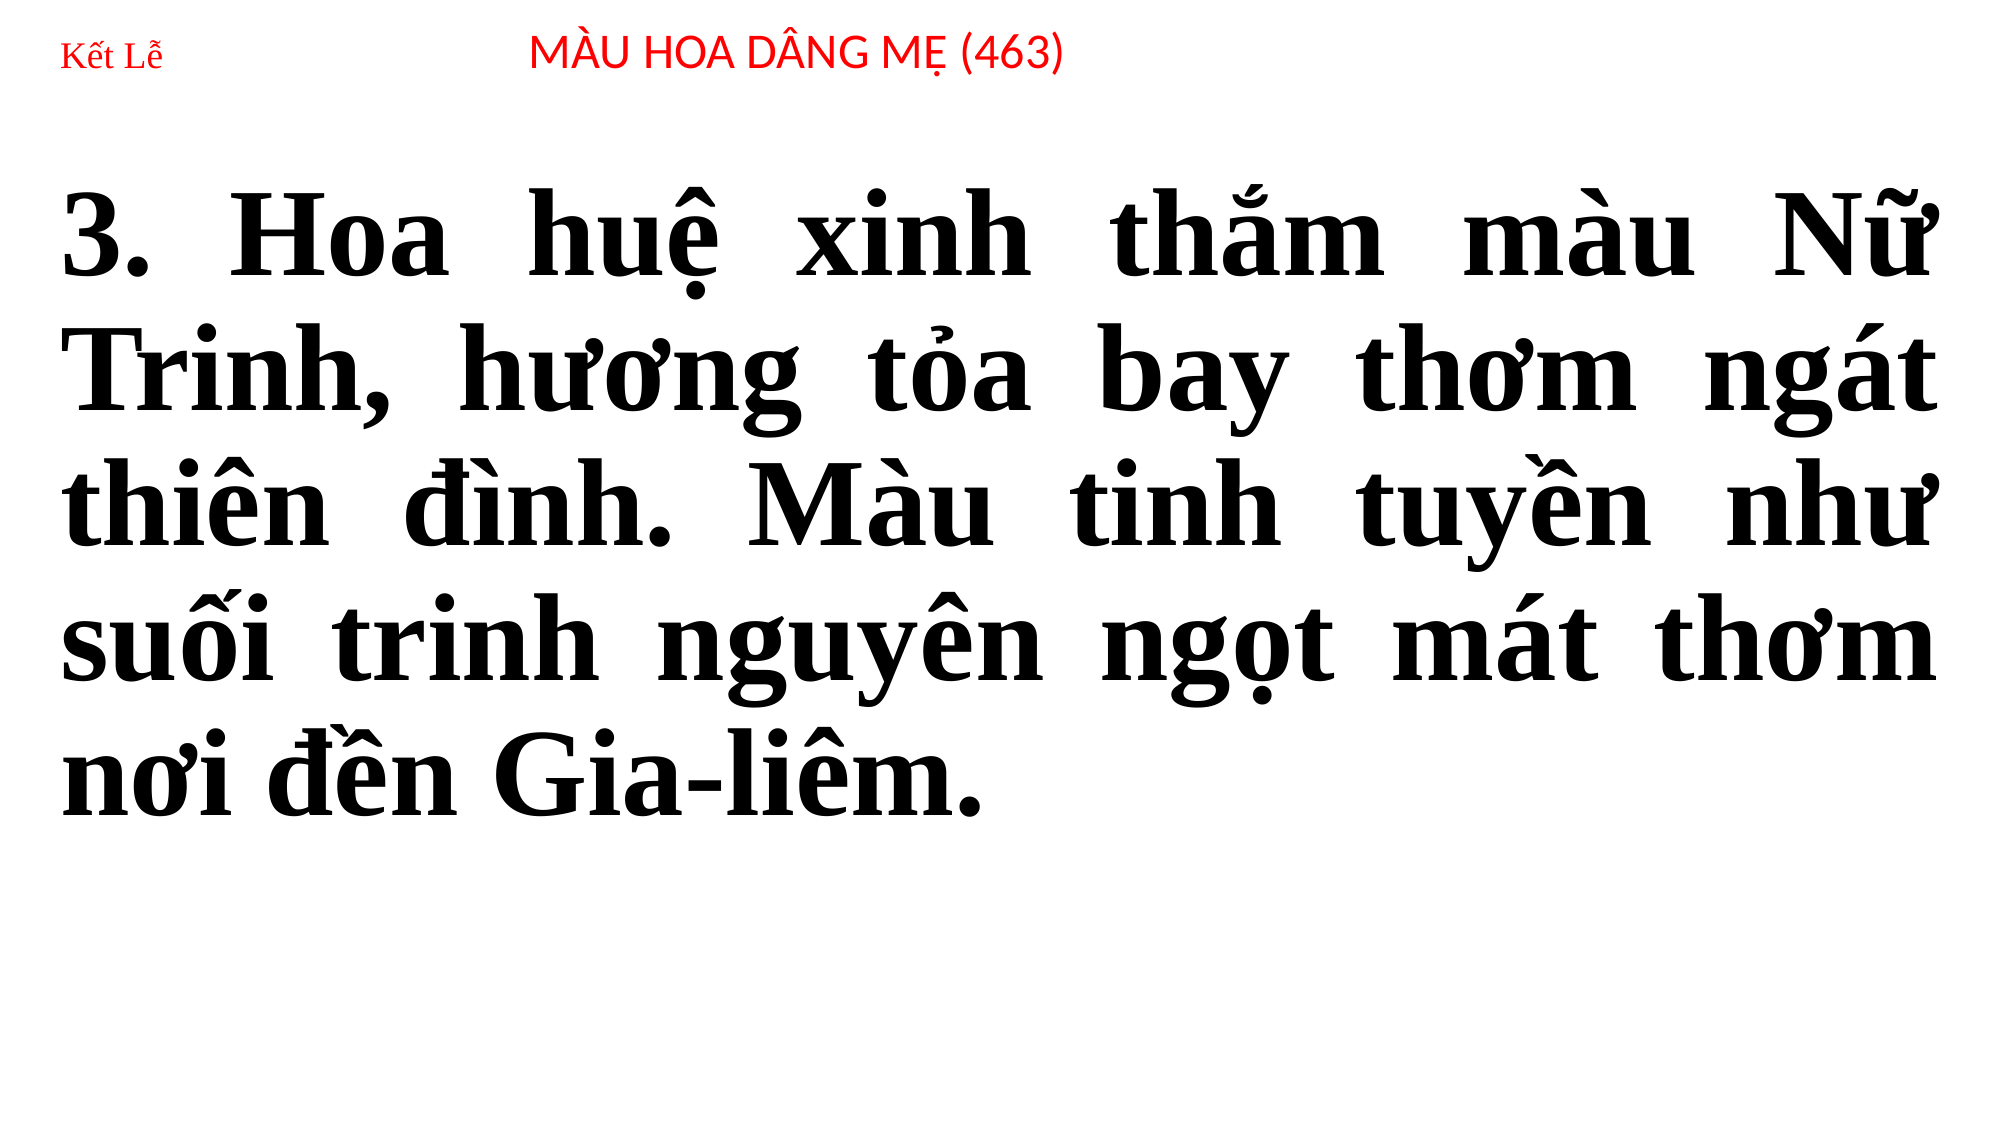

# Kết Lễ                            	  MÀU HOA DÂNG MẸ (463)
3. Hoa huệ xinh thắm màu Nữ Trinh, hương tỏa bay thơm ngát thiên đình. Màu tinh tuyền như suối trinh nguyên ngọt mát thơm nơi đền Gia-liêm.